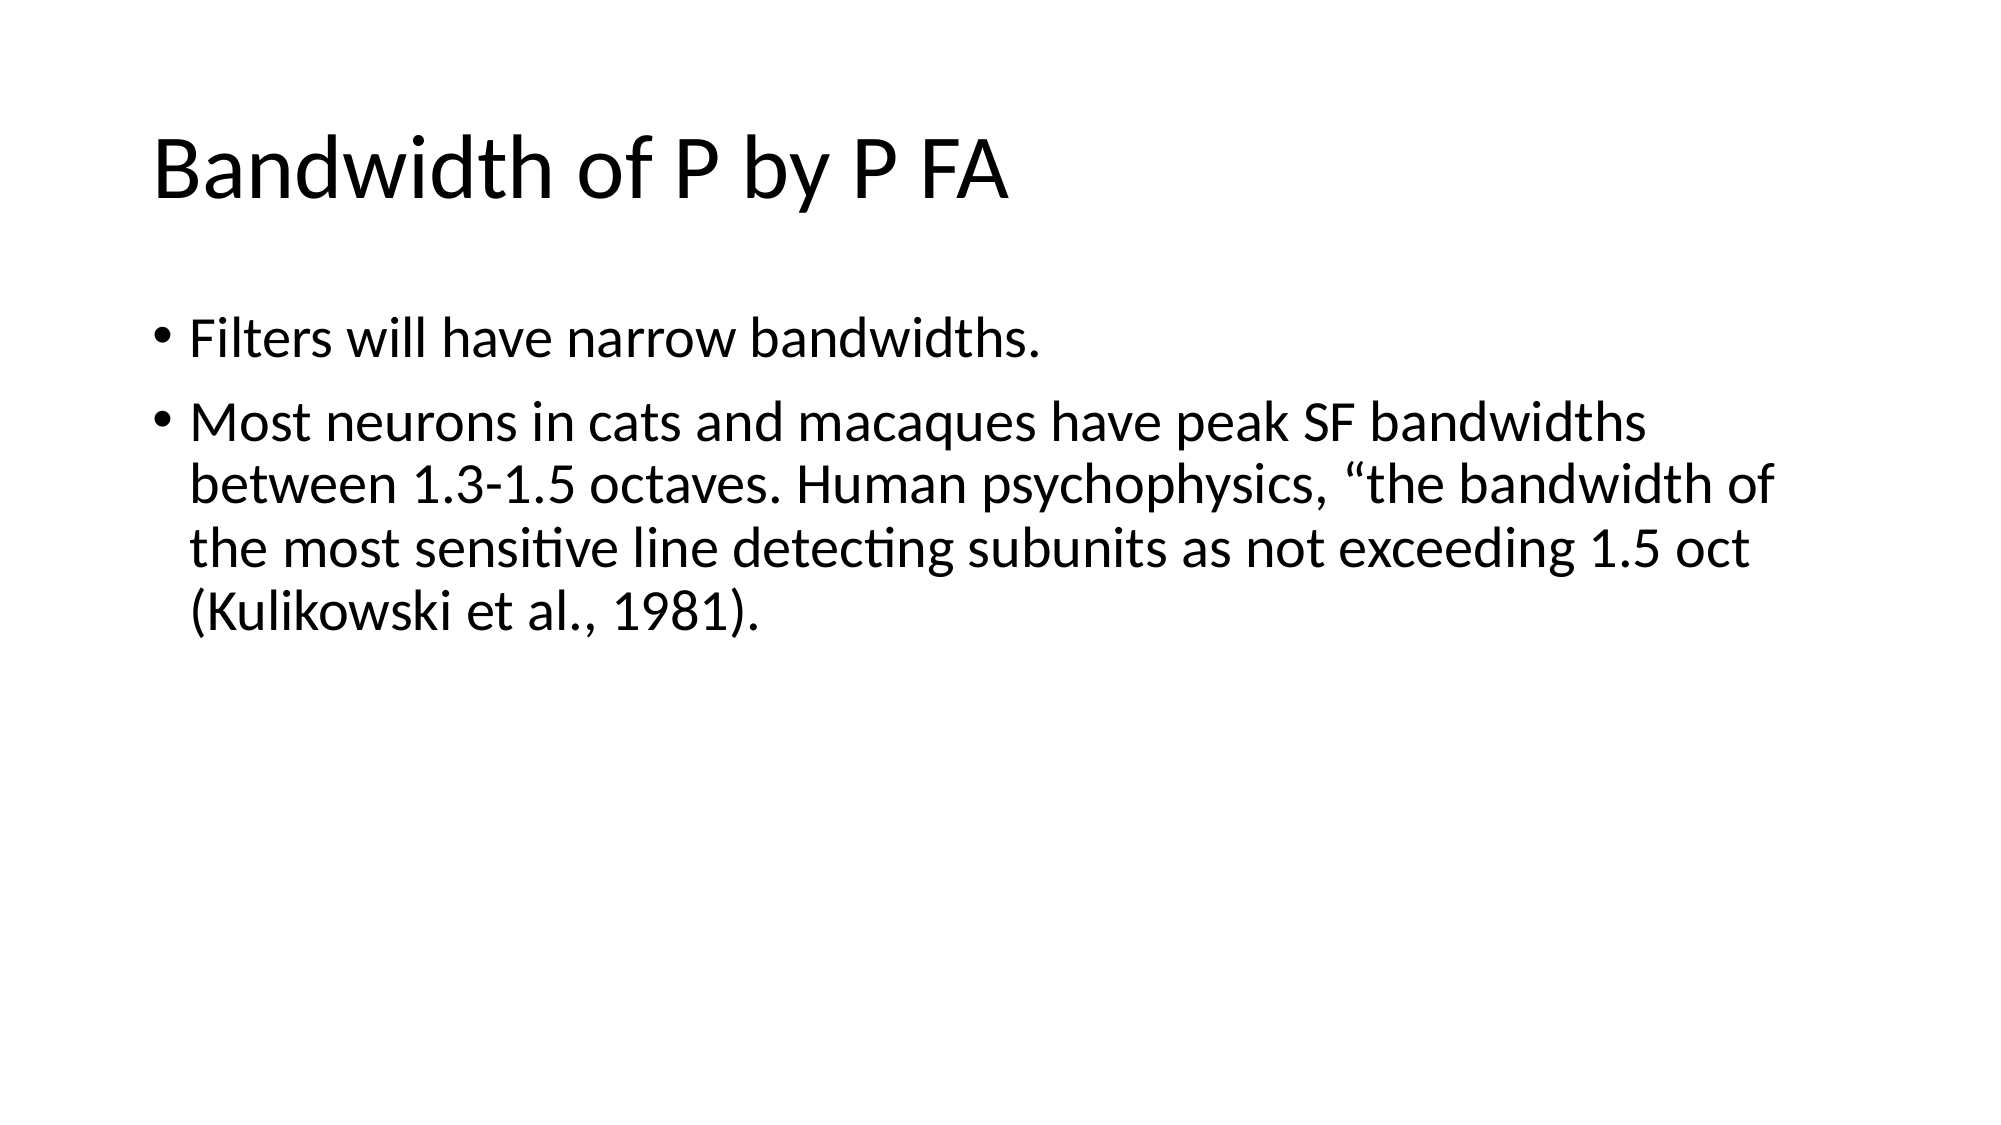

# Bandwidth of P by P FA
Filters will have narrow bandwidths.
Most neurons in cats and macaques have peak SF bandwidths between 1.3-1.5 octaves. Human psychophysics, “the bandwidth of the most sensitive line detecting subunits as not exceeding 1.5 oct (Kulikowski et al., 1981).